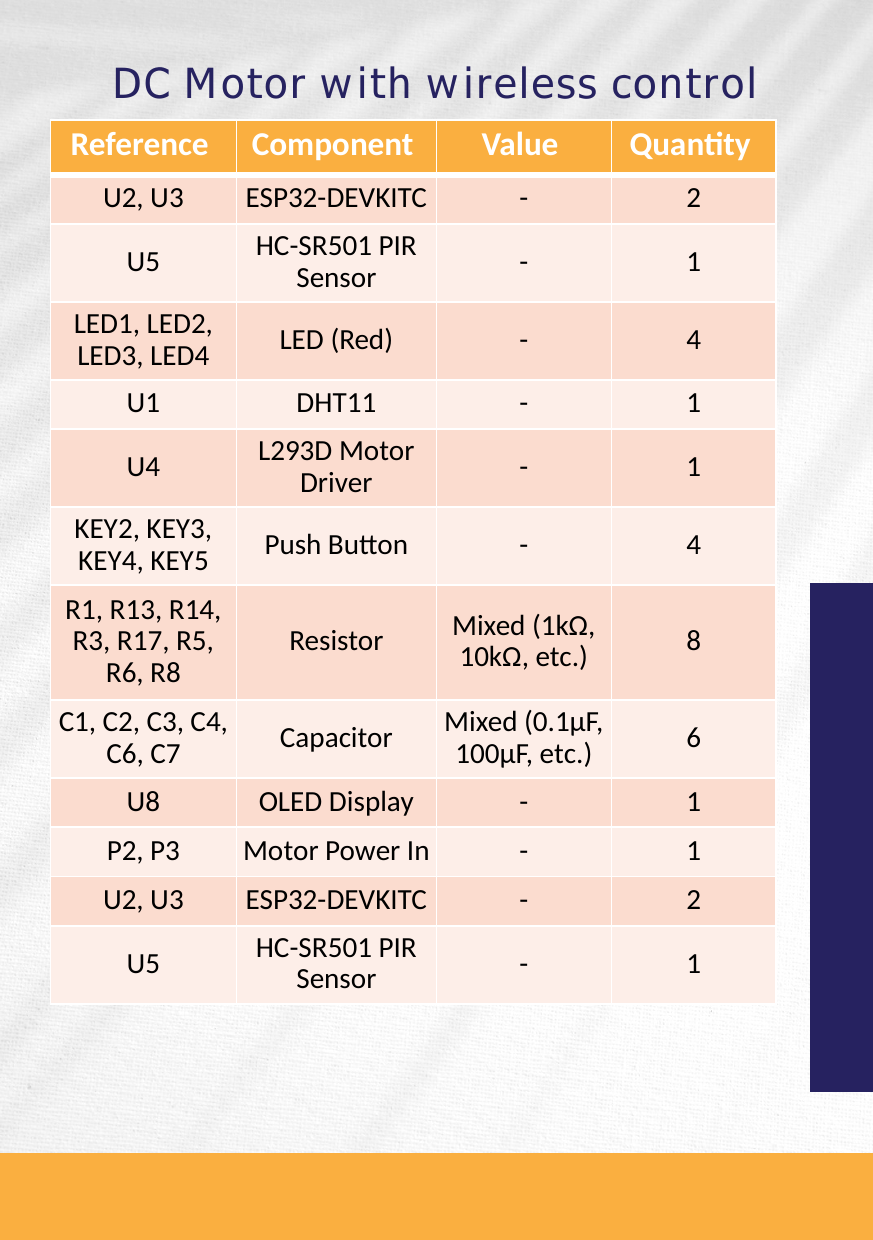

DC Motor with wireless control
| Reference | Component | Value | Quantity |
| --- | --- | --- | --- |
| U2, U3 | ESP32-DEVKITC | - | 2 |
| U5 | HC-SR501 PIR Sensor | - | 1 |
| LED1, LED2, LED3, LED4 | LED (Red) | - | 4 |
| U1 | DHT11 | - | 1 |
| U4 | L293D Motor Driver | - | 1 |
| KEY2, KEY3, KEY4, KEY5 | Push Button | - | 4 |
| R1, R13, R14, R3, R17, R5, R6, R8 | Resistor | Mixed (1kΩ, 10kΩ, etc.) | 8 |
| C1, C2, C3, C4, C6, C7 | Capacitor | Mixed (0.1µF, 100µF, etc.) | 6 |
| U8 | OLED Display | - | 1 |
| P2, P3 | Motor Power In | - | 1 |
| U2, U3 | ESP32-DEVKITC | - | 2 |
| U5 | HC-SR501 PIR Sensor | - | 1 |

25